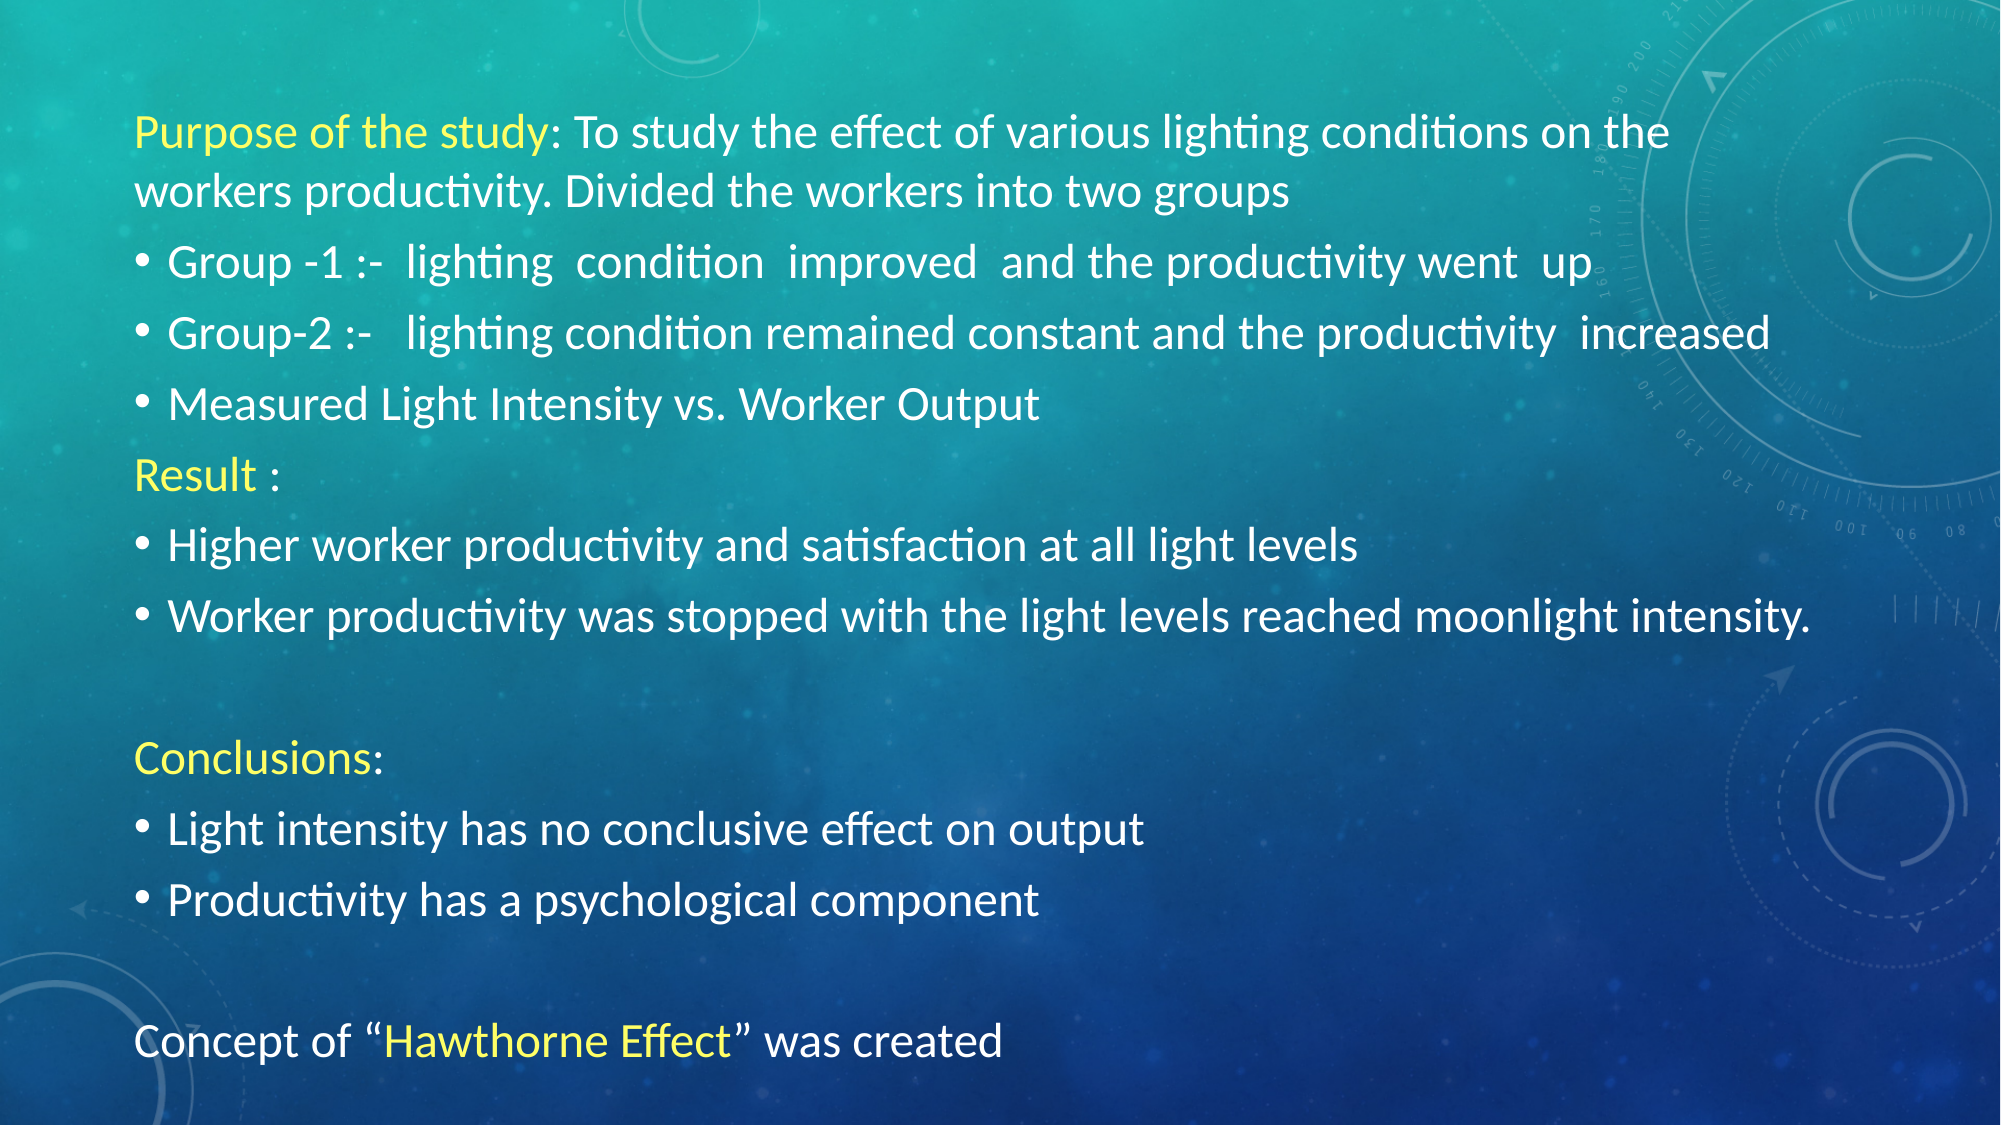

Purpose of the study: To study the effect of various lighting conditions on the workers productivity. Divided the workers into two groups
Group -1 :-  lighting  condition  improved  and the productivity went  up
Group-2 :-   lighting condition remained constant and the productivity  increased
Measured Light Intensity vs. Worker Output
Result :
Higher worker productivity and satisfaction at all light levels
Worker productivity was stopped with the light levels reached moonlight intensity.

Conclusions:
Light intensity has no conclusive effect on output
Productivity has a psychological component

Concept of “Hawthorne Effect” was created